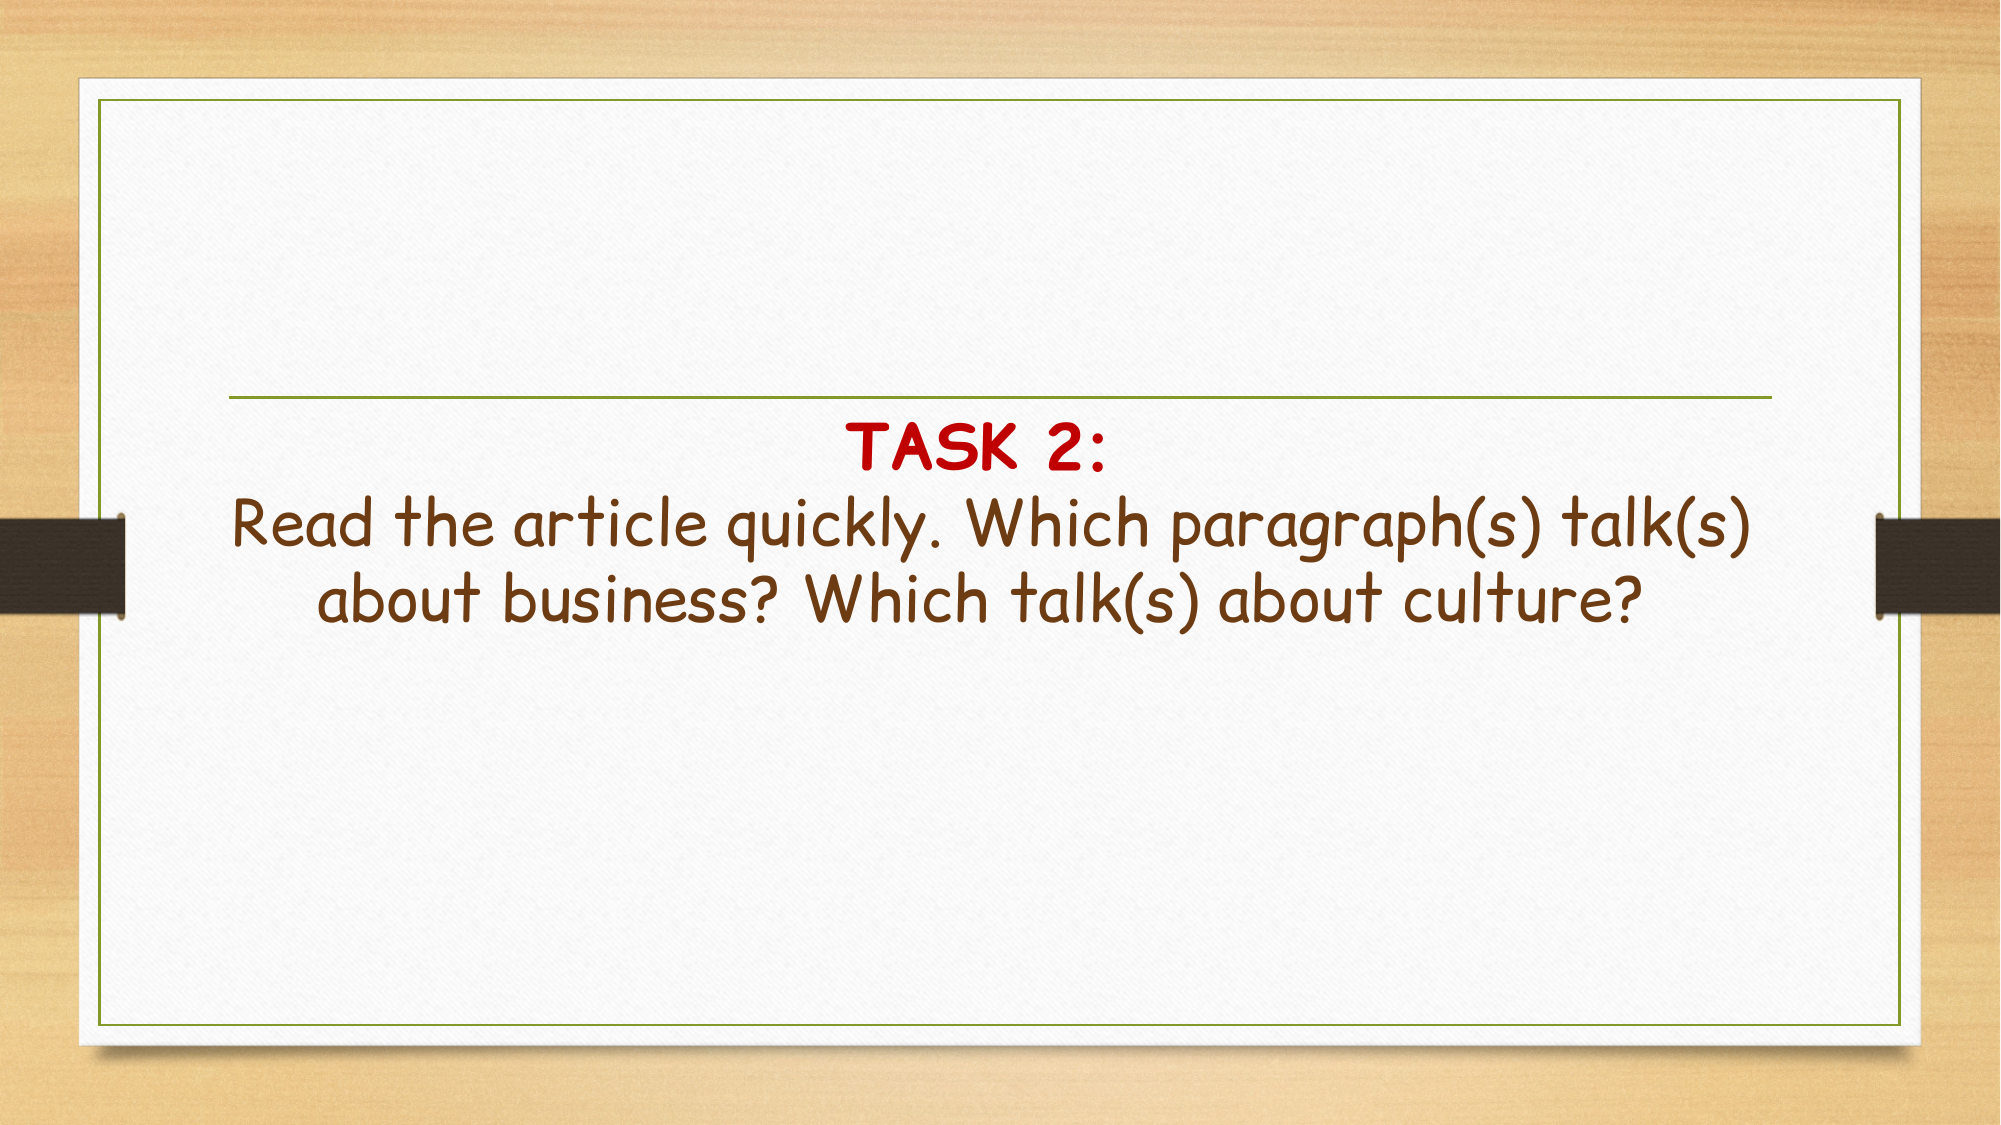

# TASK 2: Read the article quickly. Which paragraph(s) talk(s) about business? Which talk(s) about culture?